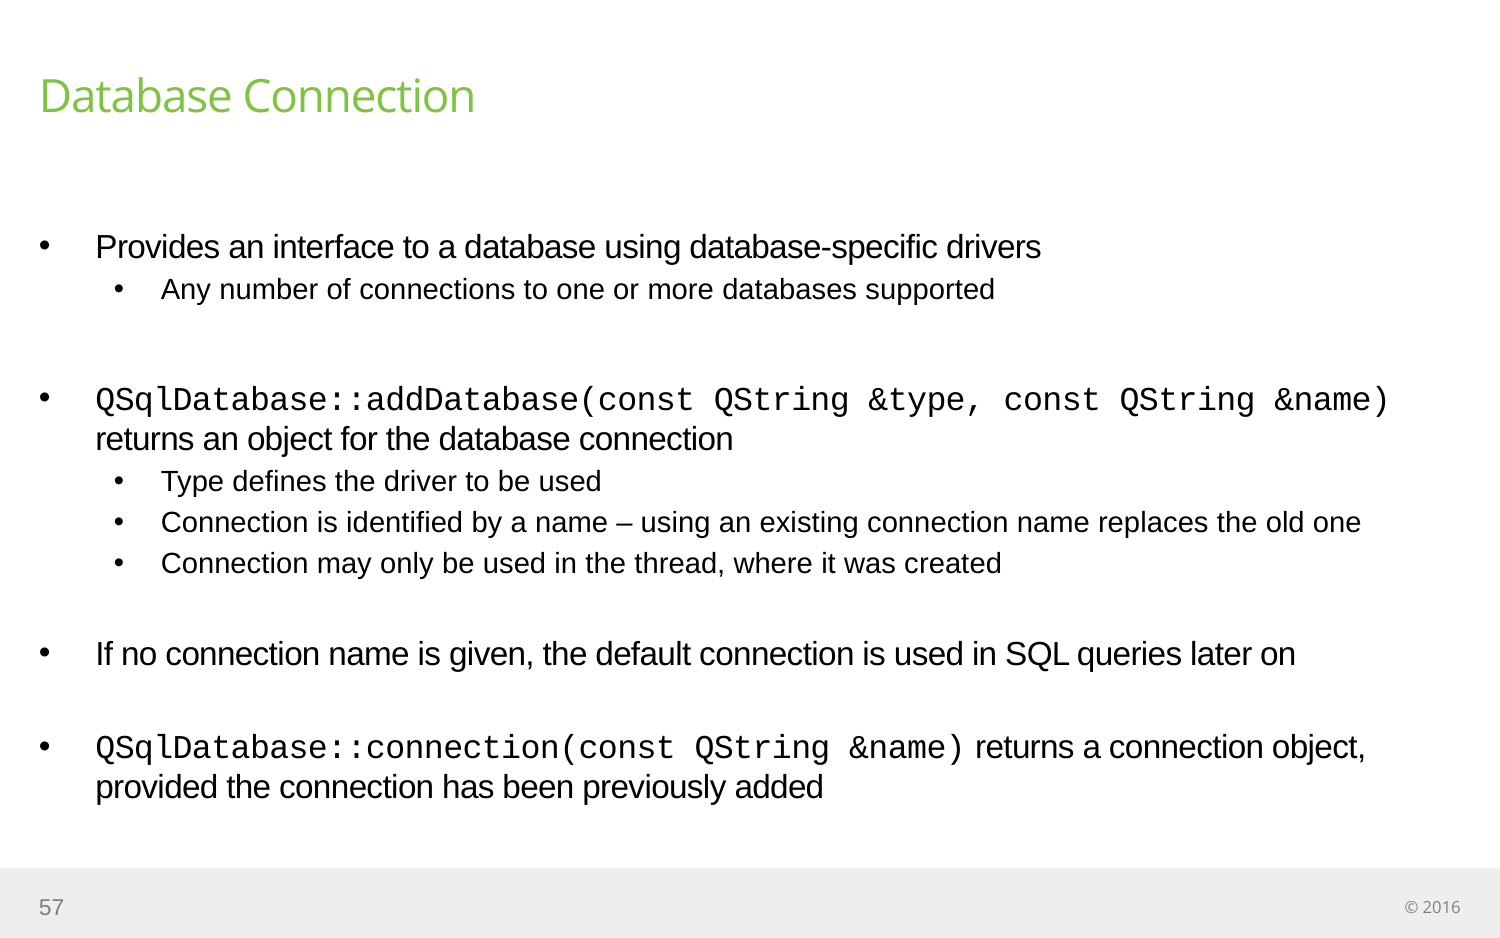

# Database Connection
Provides an interface to a database using database-specific drivers
Any number of connections to one or more databases supported

QSqlDatabase::addDatabase(const QString &type, const QString &name) returns an object for the database connection
Type defines the driver to be used
Connection is identified by a name – using an existing connection name replaces the old one
Connection may only be used in the thread, where it was created

If no connection name is given, the default connection is used in SQL queries later on

QSqlDatabase::connection(const QString &name) returns a connection object, provided the connection has been previously added
57
© 2016